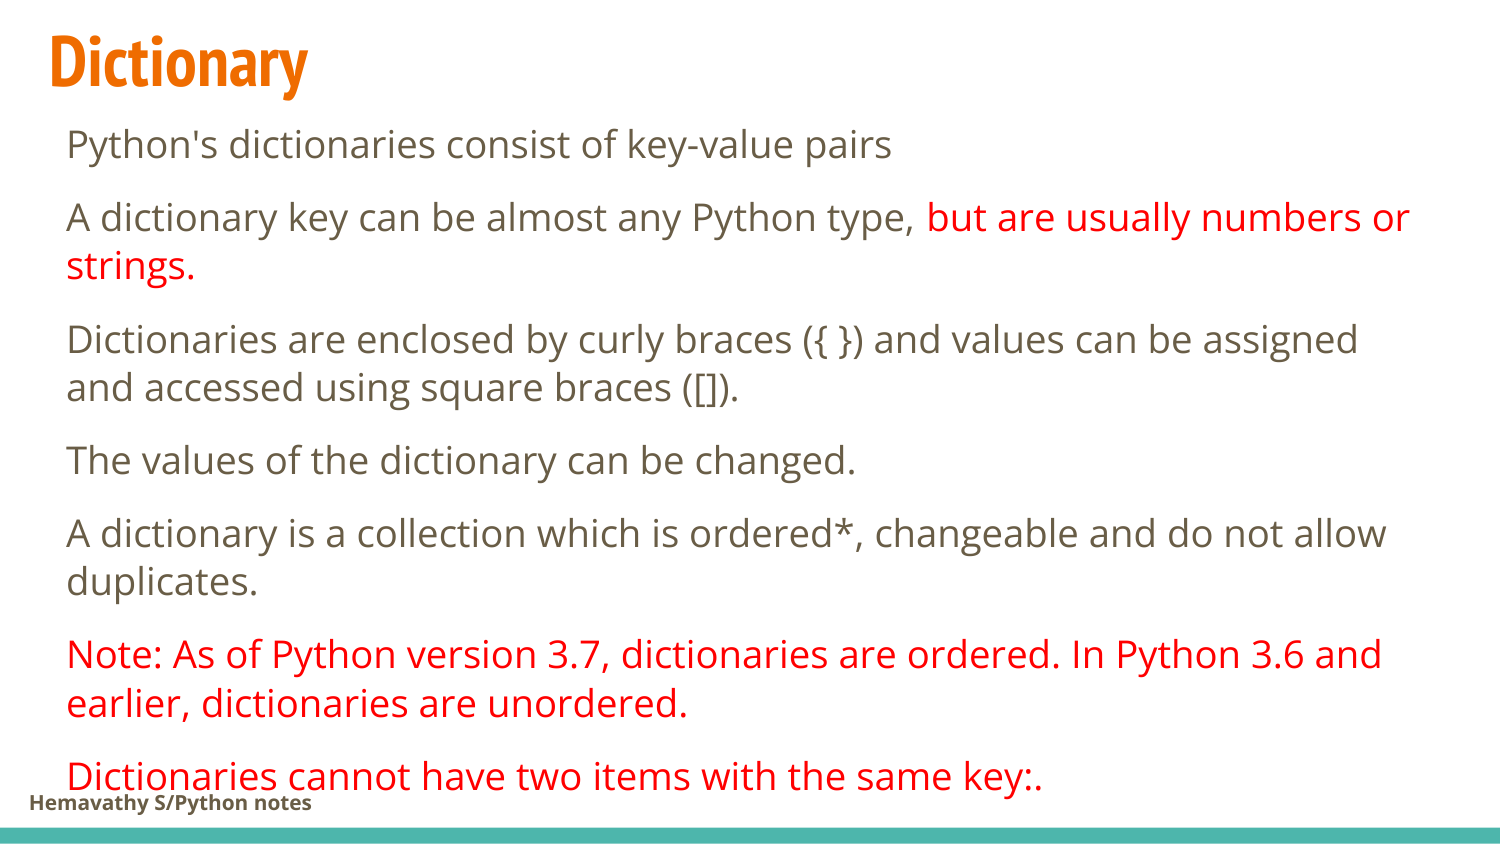

# Dictionary
Python's dictionaries consist of key-value pairs
A dictionary key can be almost any Python type, but are usually numbers or strings.
Dictionaries are enclosed by curly braces ({ }) and values can be assigned and accessed using square braces ([]).
The values of the dictionary can be changed.
A dictionary is a collection which is ordered*, changeable and do not allow duplicates.
Note: As of Python version 3.7, dictionaries are ordered. In Python 3.6 and earlier, dictionaries are unordered.
Dictionaries cannot have two items with the same key:.